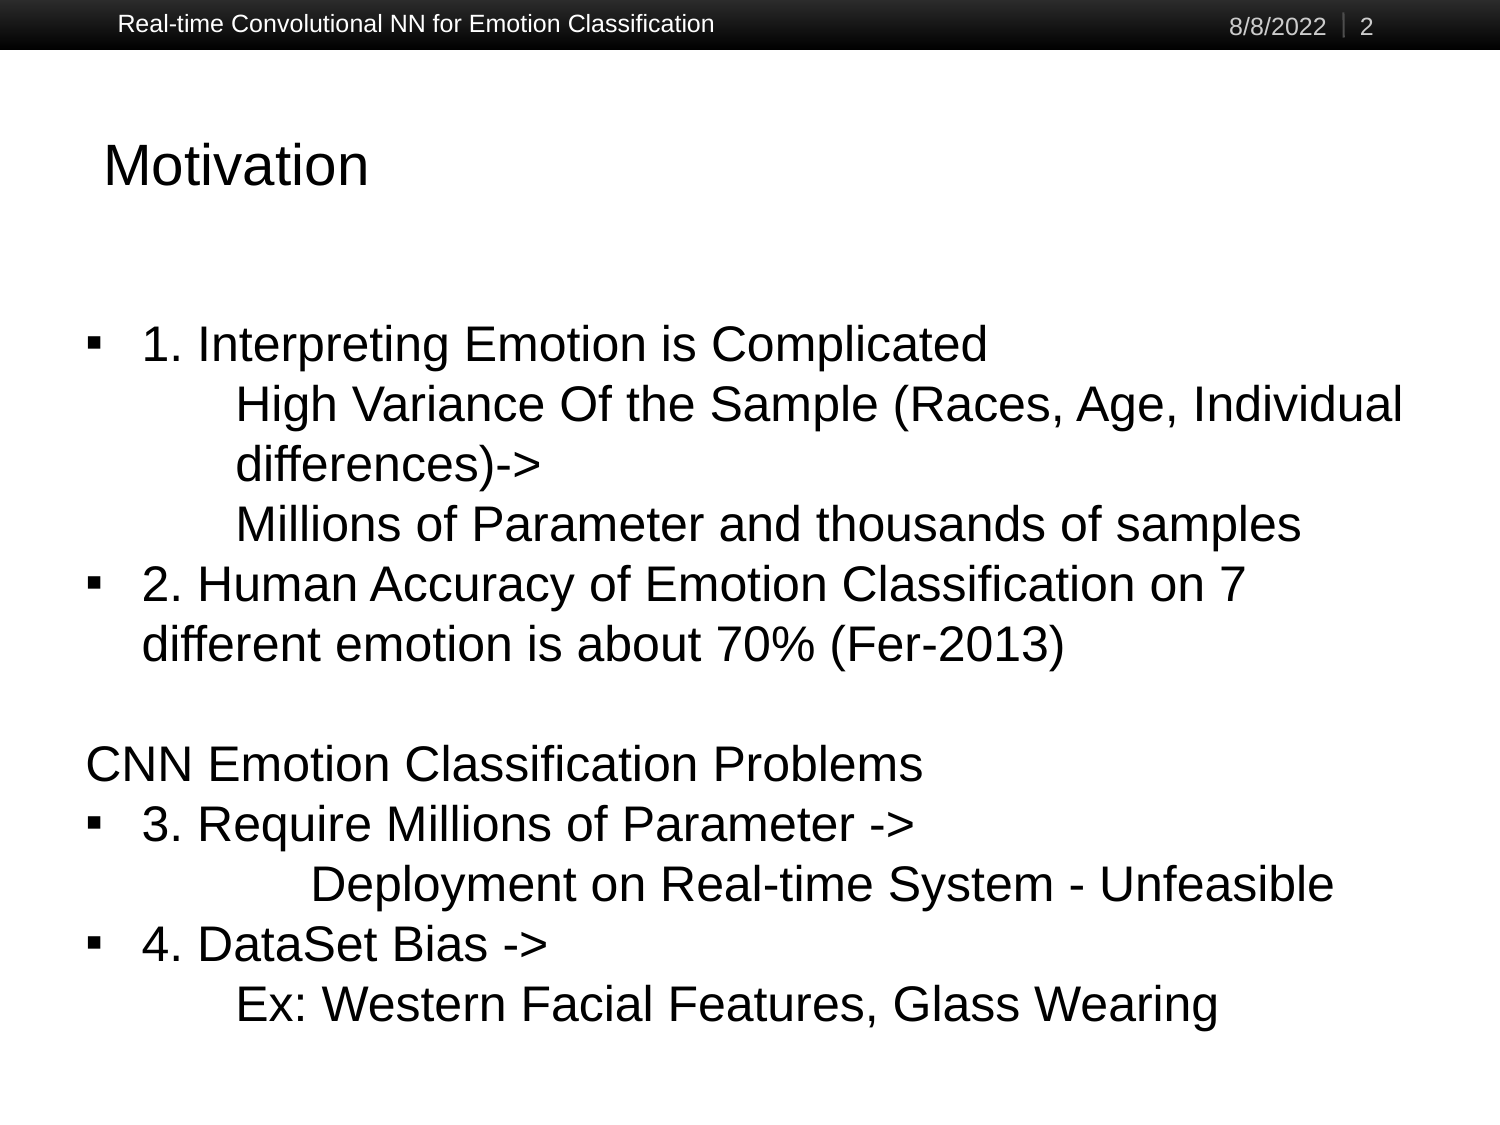

8/8/2022
2
Real-time Convolutional NN for Emotion Classification

# Motivation

1. Interpreting Emotion is Complicated
High Variance Of the Sample (Races, Age, Individual differences)->
Millions of Parameter and thousands of samples
2. Human Accuracy of Emotion Classification on 7 different emotion is about 70% (Fer-2013)

CNN Emotion Classification Problems
3. Require Millions of Parameter ->
	Deployment on Real-time System - Unfeasible
4. DataSet Bias ->
Ex: Western Facial Features, Glass Wearing